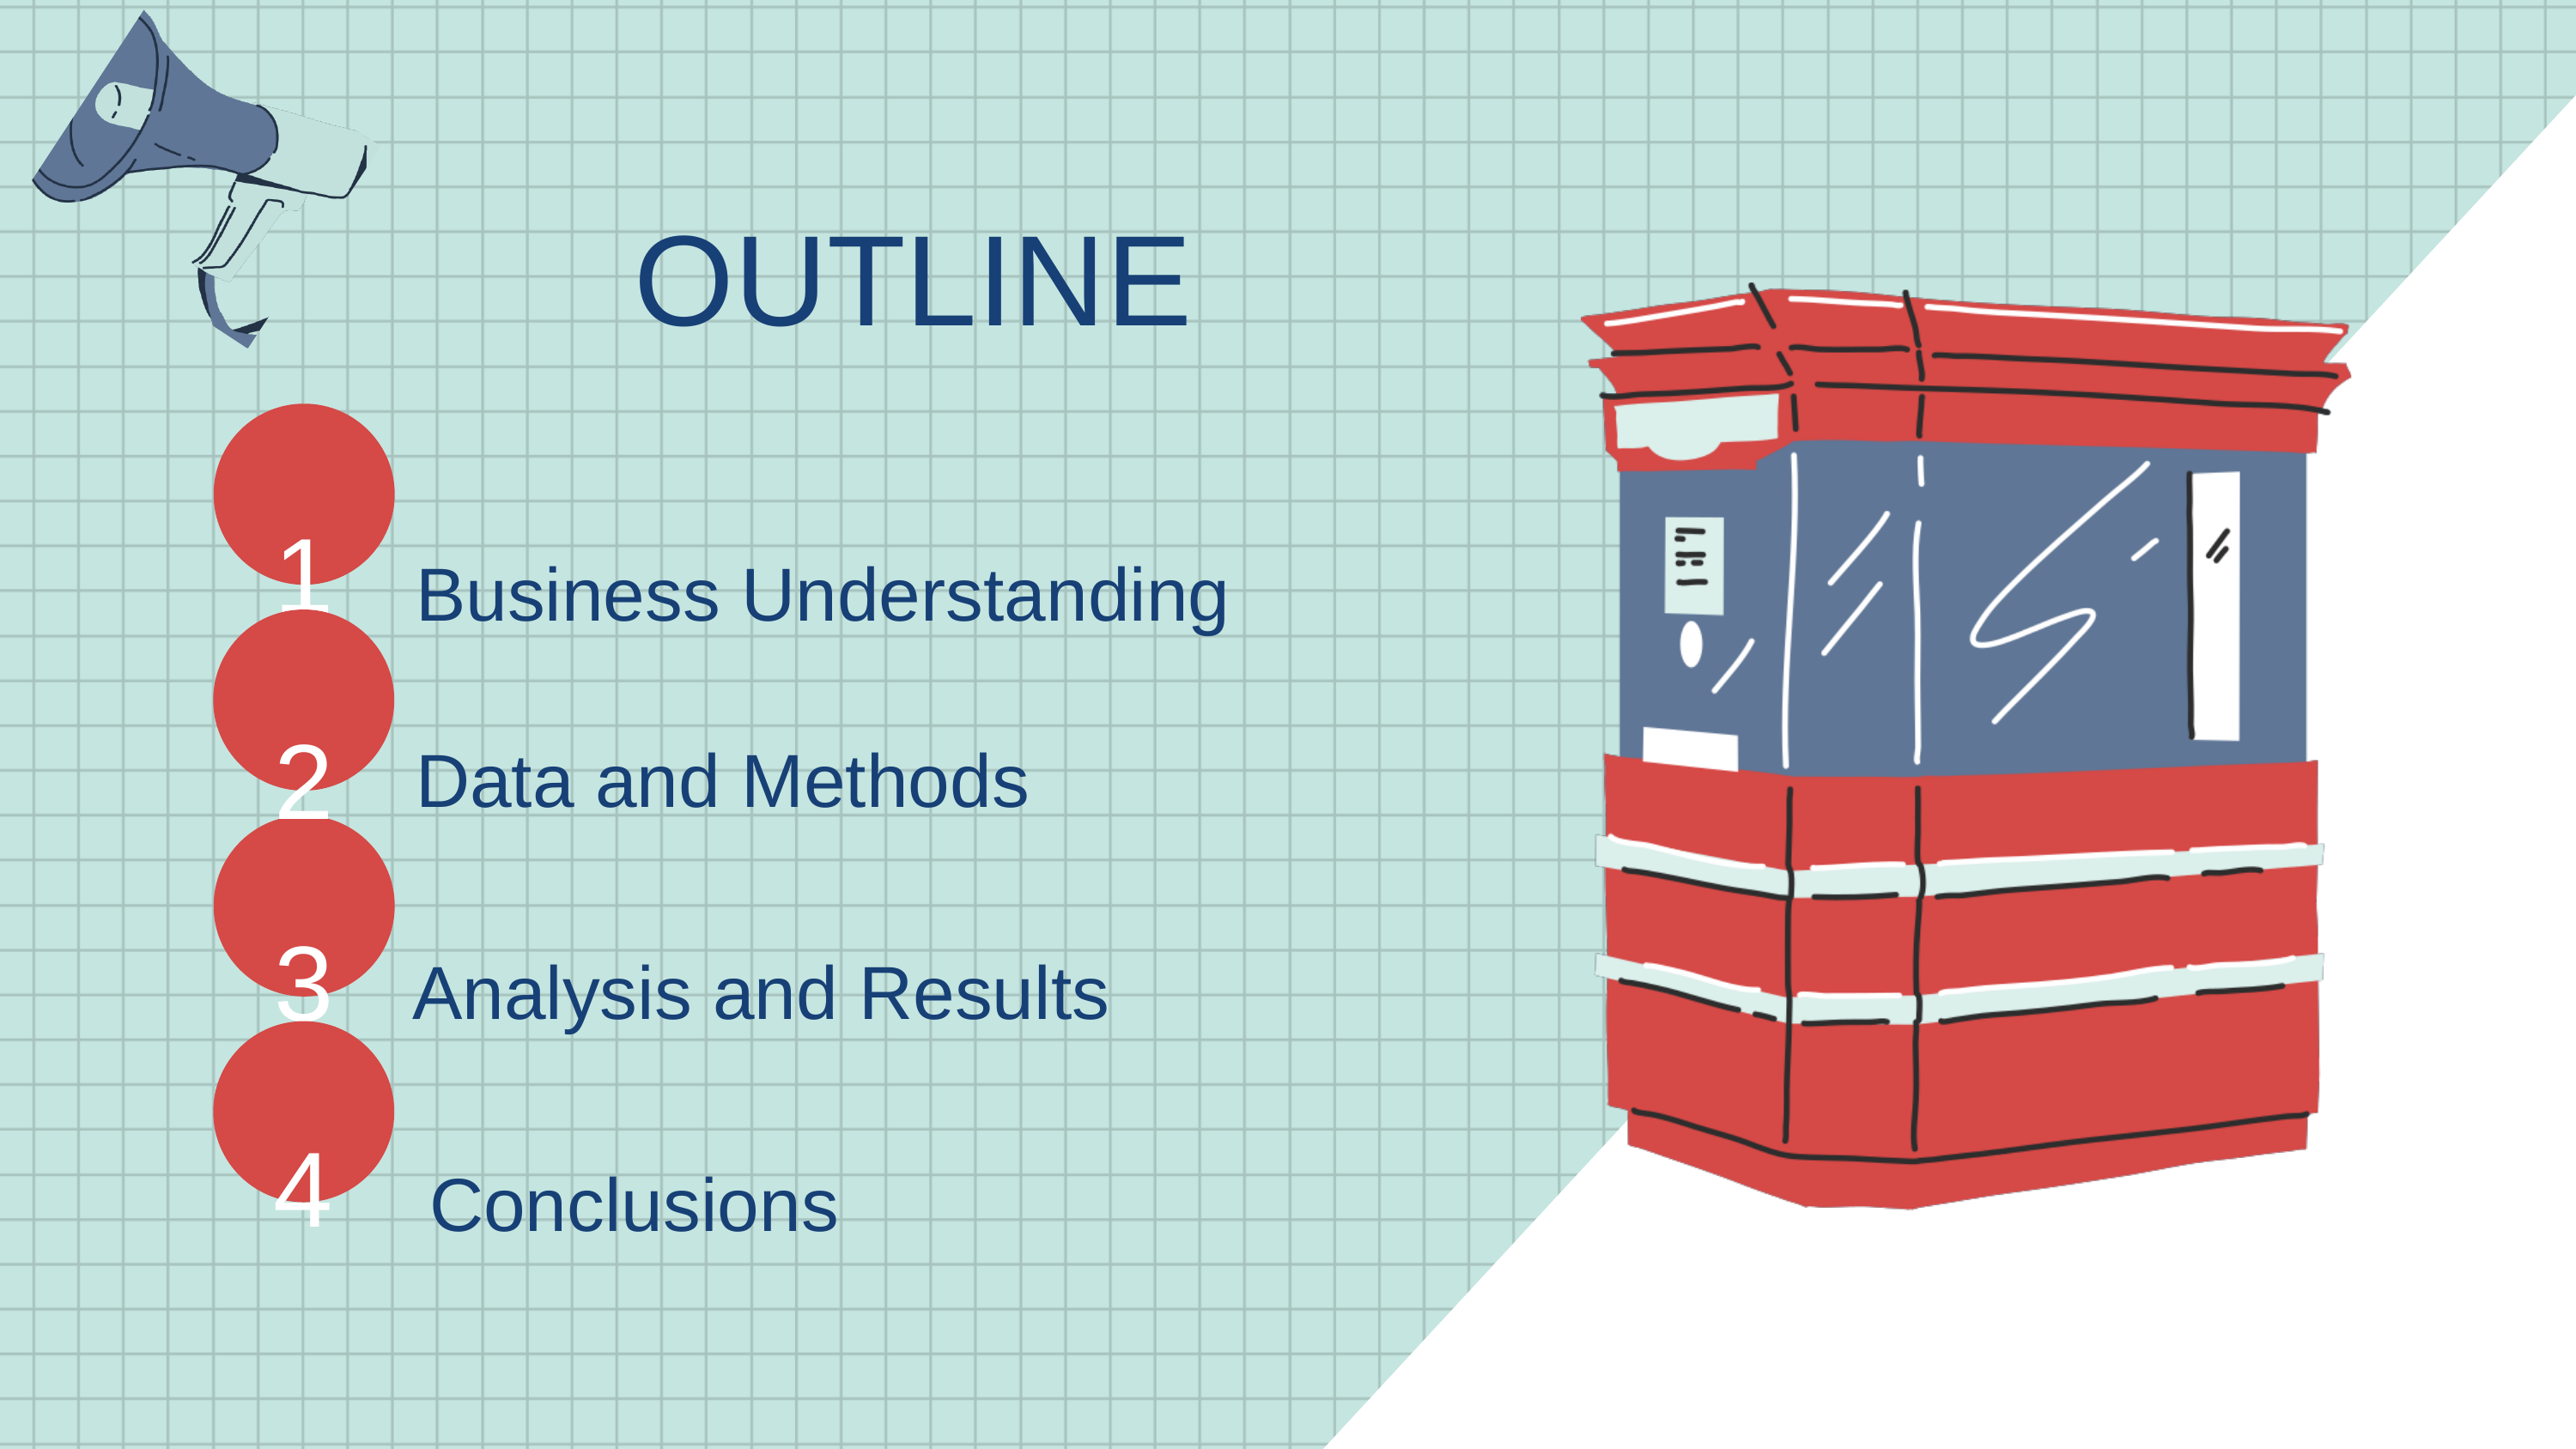

OUTLINE

1
Business Understanding

2
Data and Methods

3
Analysis and Results

4
Conclusions